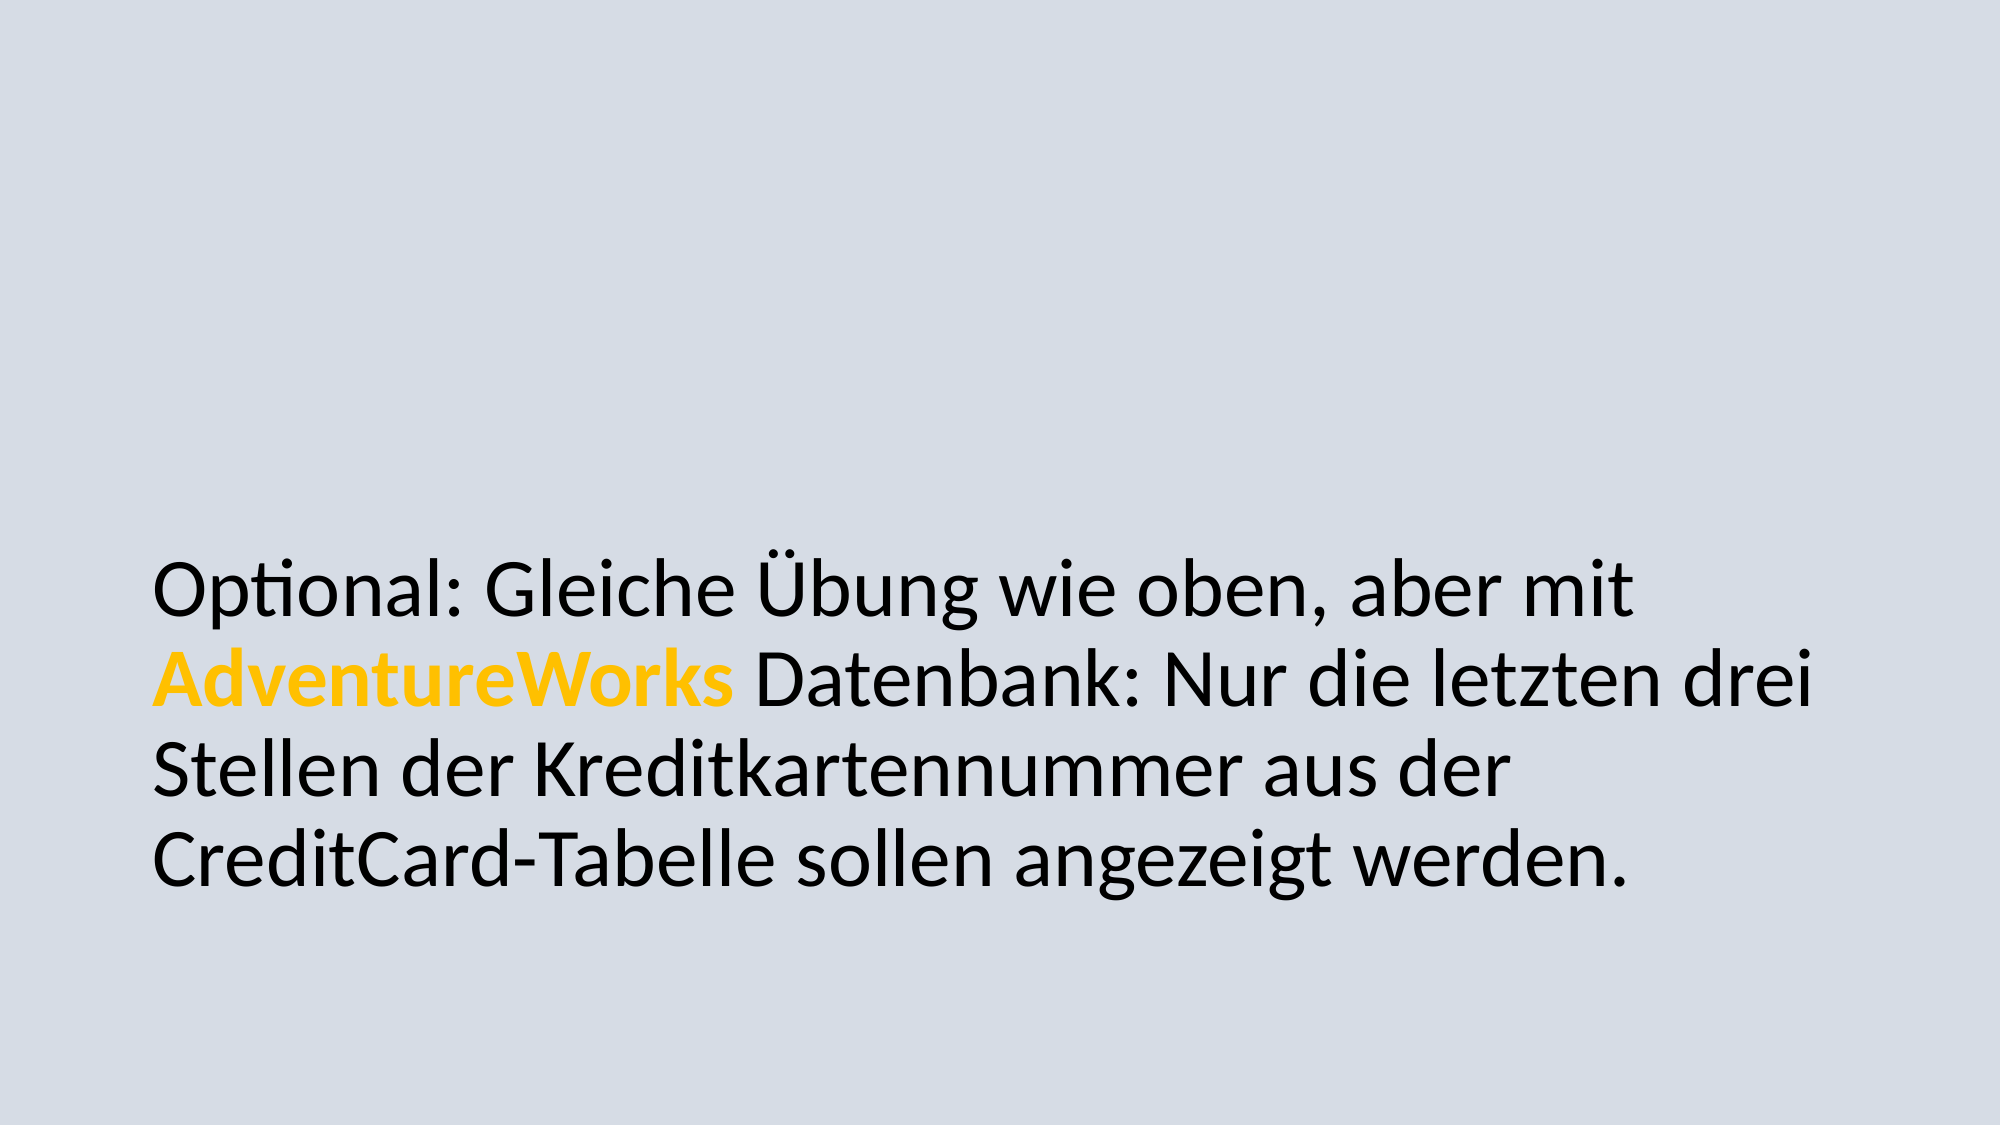

Optional: Gleiche Übung wie oben, aber mit AdventureWorks Datenbank: Nur die letzten drei Stellen der Kreditkartennummer aus der CreditCard-Tabelle sollen angezeigt werden.